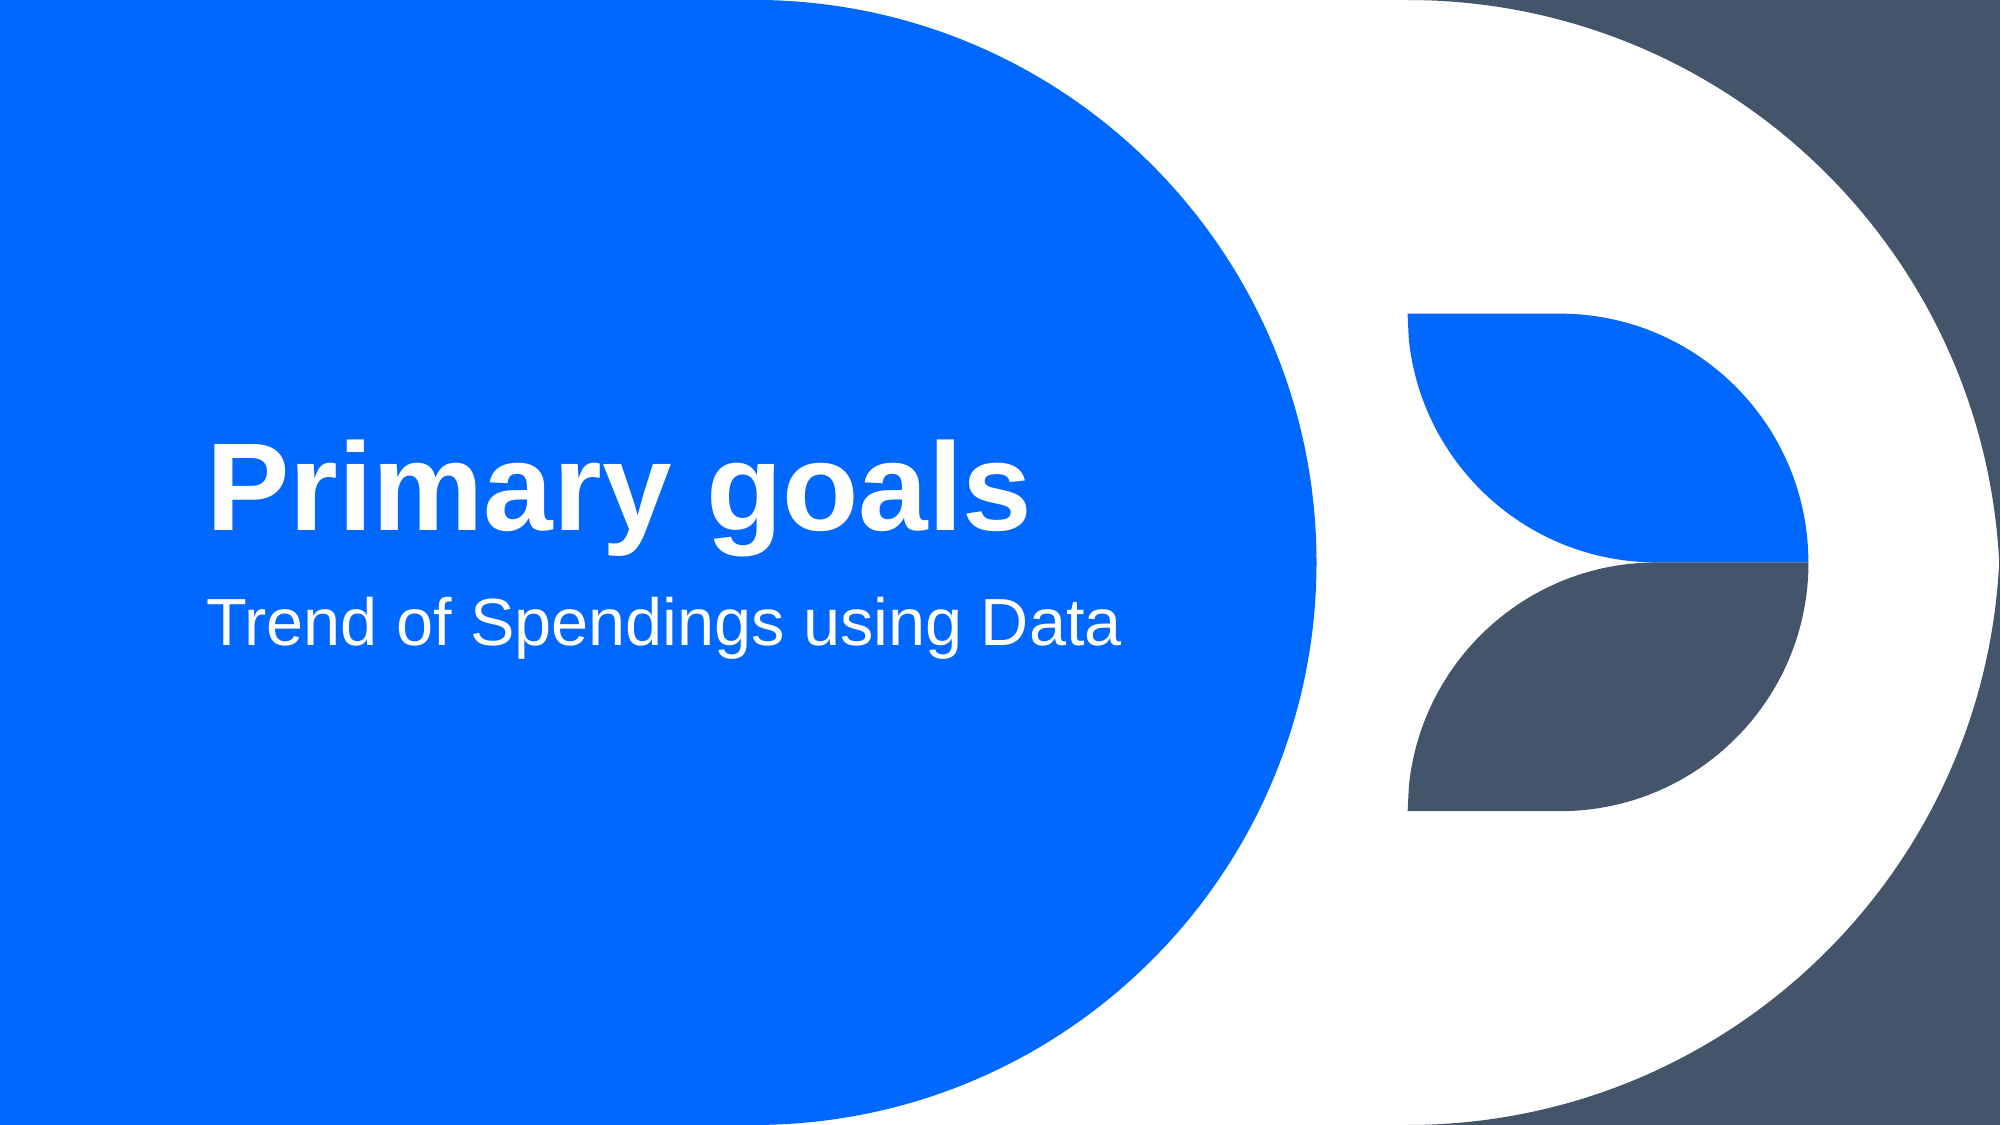

# Primary goals
Trend of Spendings using Data